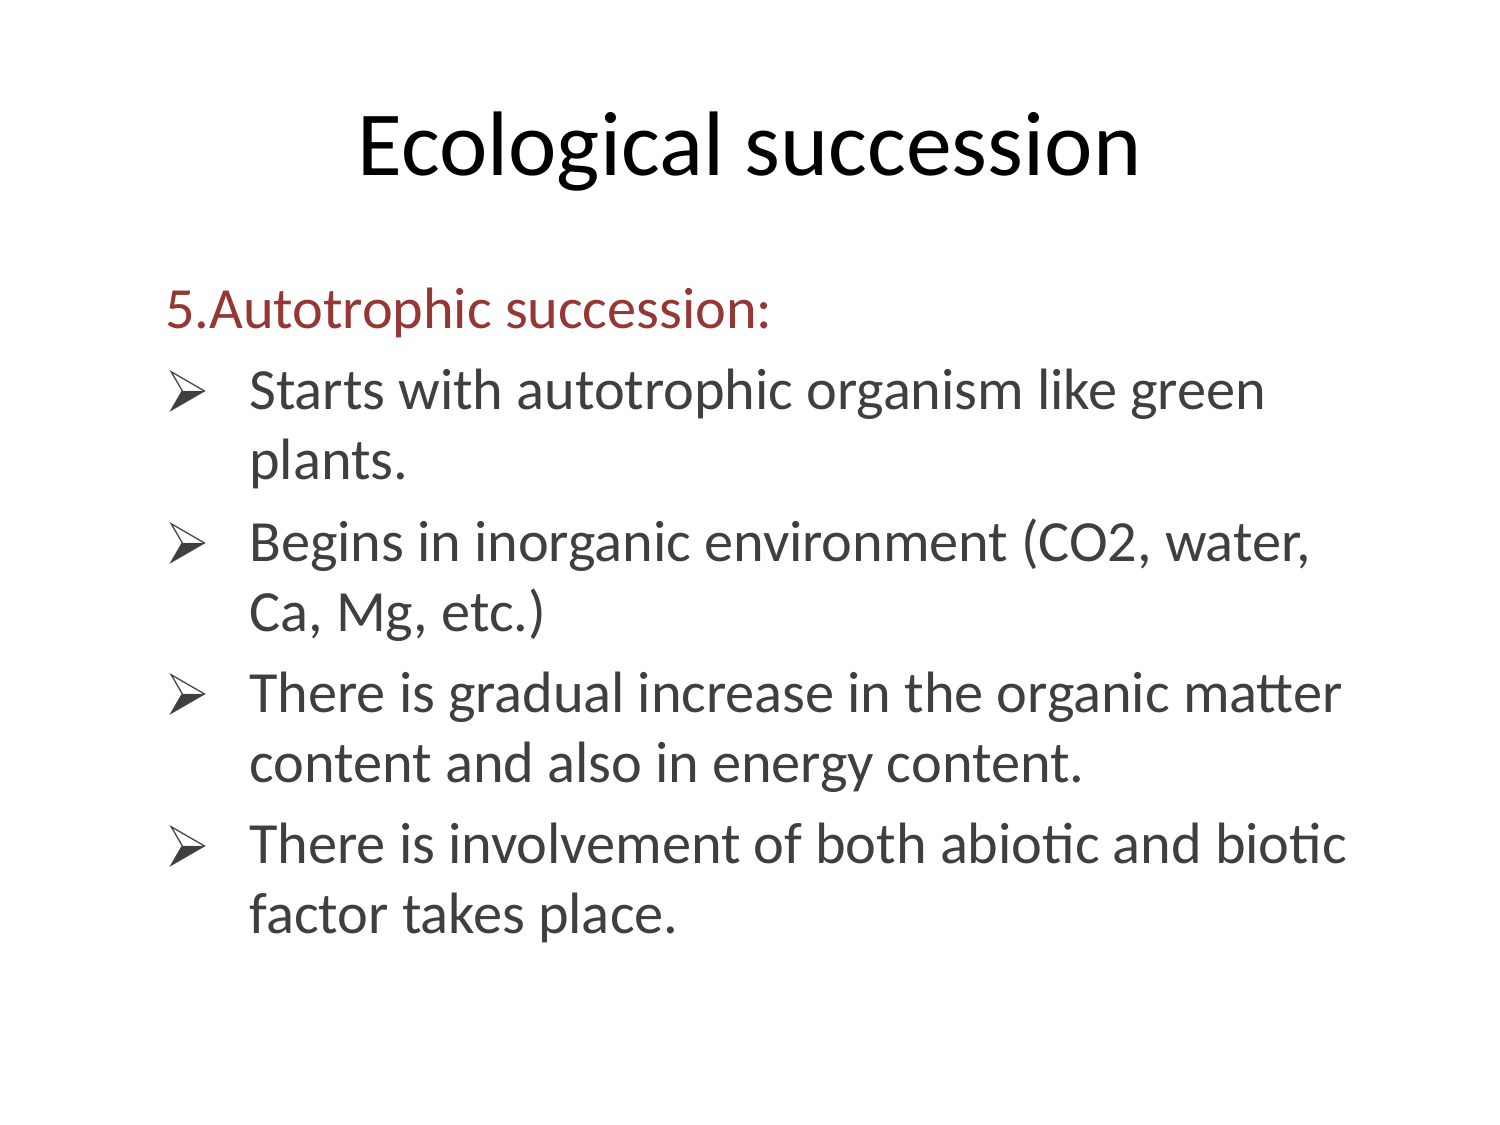

# Ecological succession
5.Autotrophic succession:
Starts with autotrophic organism like green plants.
Begins in inorganic environment (CO2, water,  Ca, Mg, etc.)
There is gradual increase in the organic matter content and also in energy content.
There is involvement of both abiotic and biotic factor takes place.